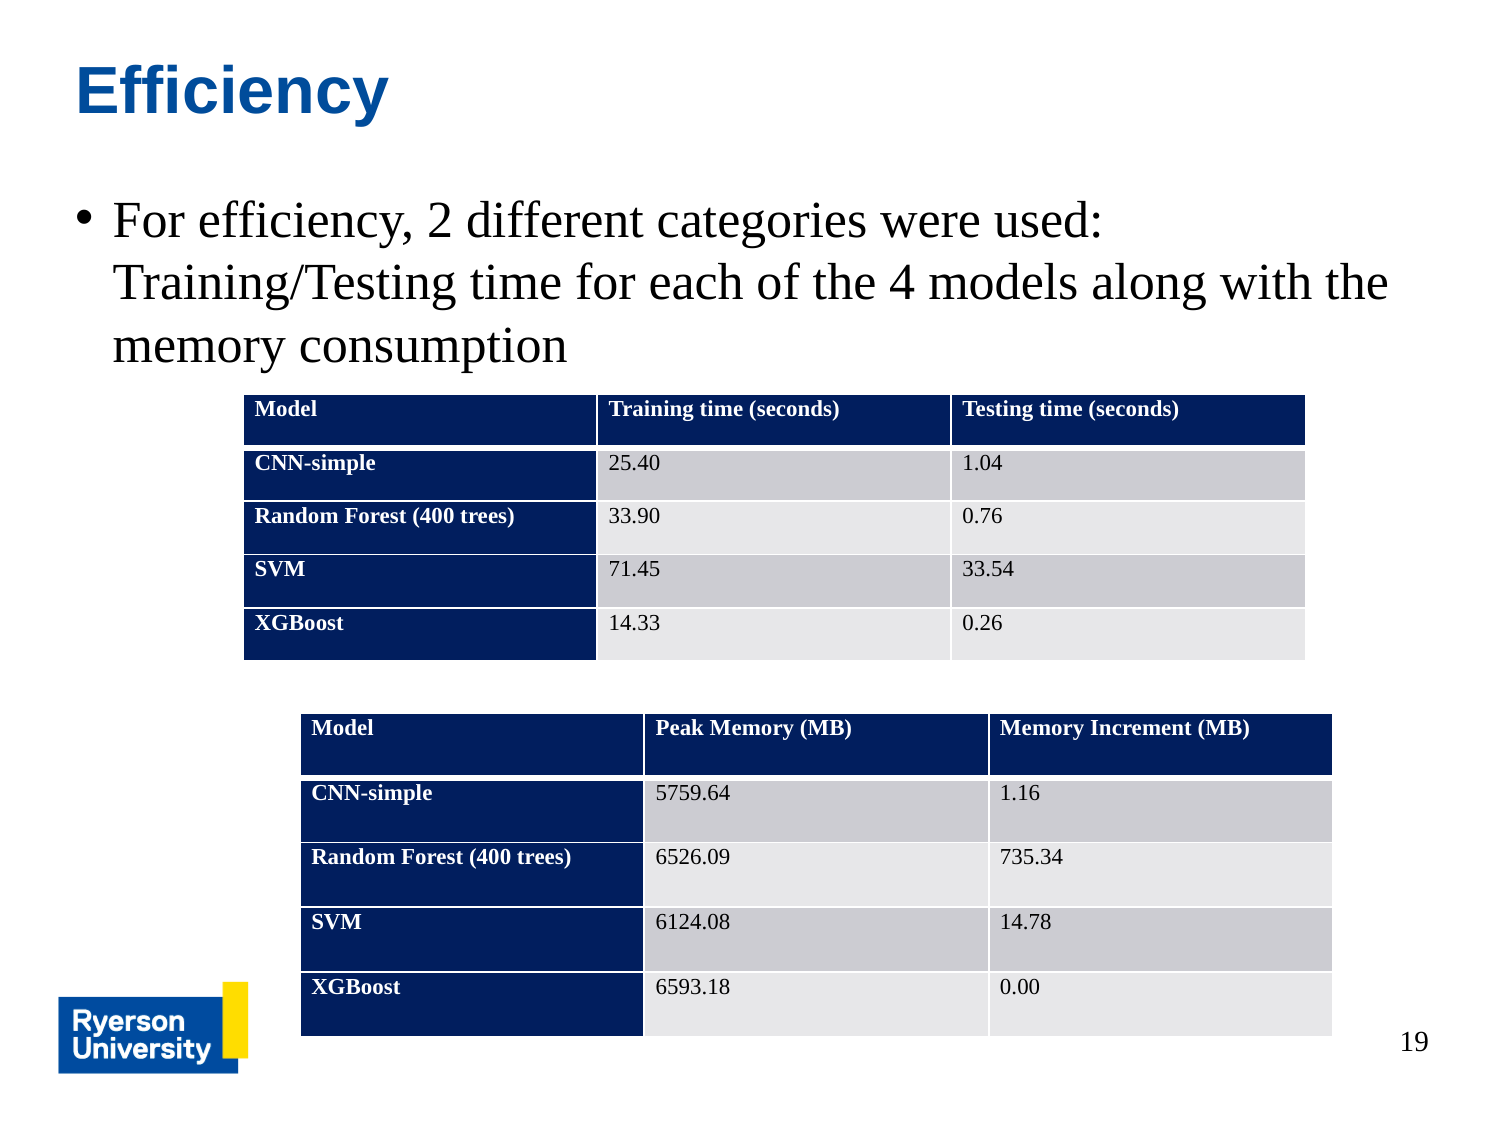

# Efficiency
For efficiency, 2 different categories were used: Training/Testing time for each of the 4 models along with the memory consumption
| Model | Training time (seconds) | Testing time (seconds) |
| --- | --- | --- |
| CNN-simple | 25.40 | 1.04 |
| Random Forest (400 trees) | 33.90 | 0.76 |
| SVM | 71.45 | 33.54 |
| XGBoost | 14.33 | 0.26 |
| Model | Peak Memory (MB) | Memory Increment (MB) |
| --- | --- | --- |
| CNN-simple | 5759.64 | 1.16 |
| Random Forest (400 trees) | 6526.09 | 735.34 |
| SVM | 6124.08 | 14.78 |
| XGBoost | 6593.18 | 0.00 |
19